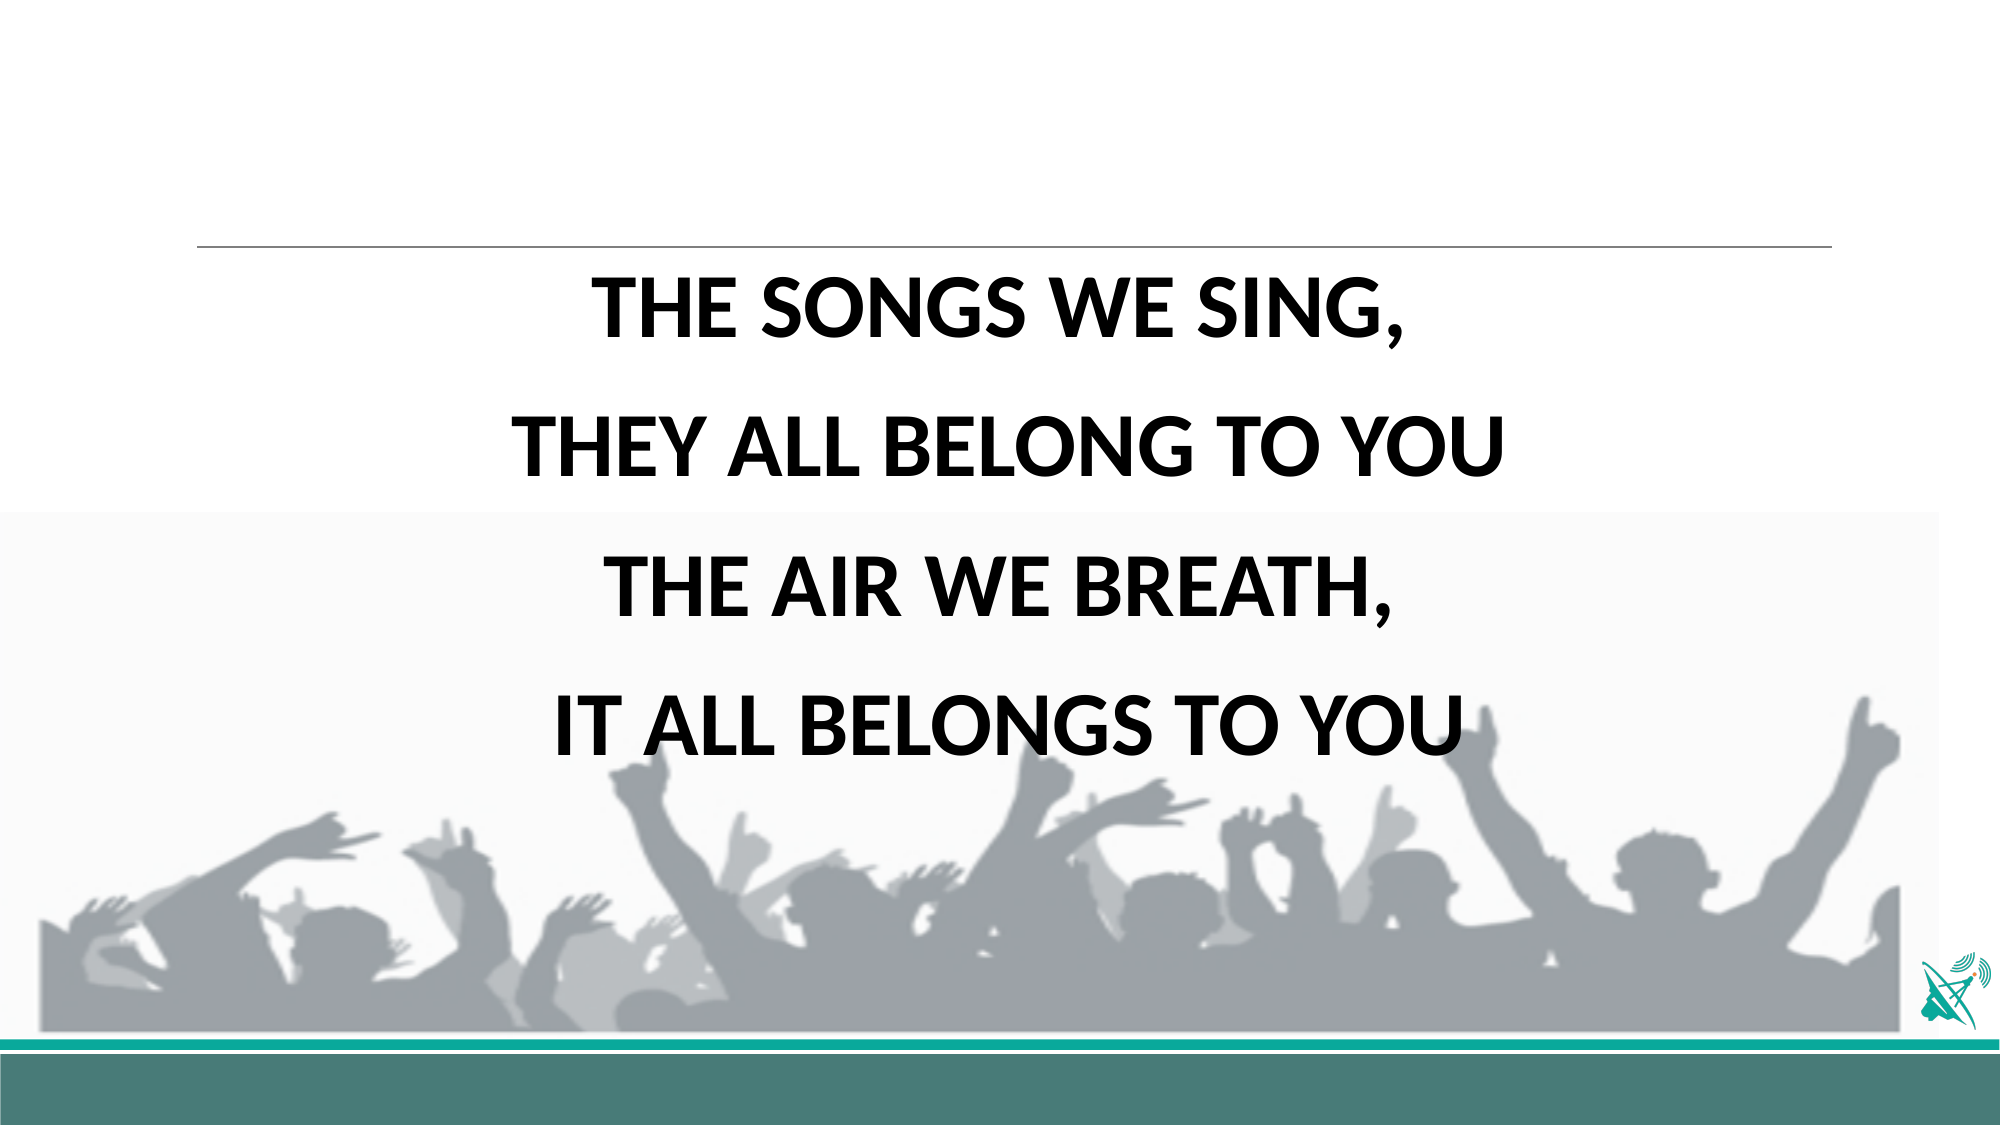

THE SONGS WE SING,
THEY ALL BELONG TO YOU
THE AIR WE BREATH,
IT ALL BELONGS TO YOU